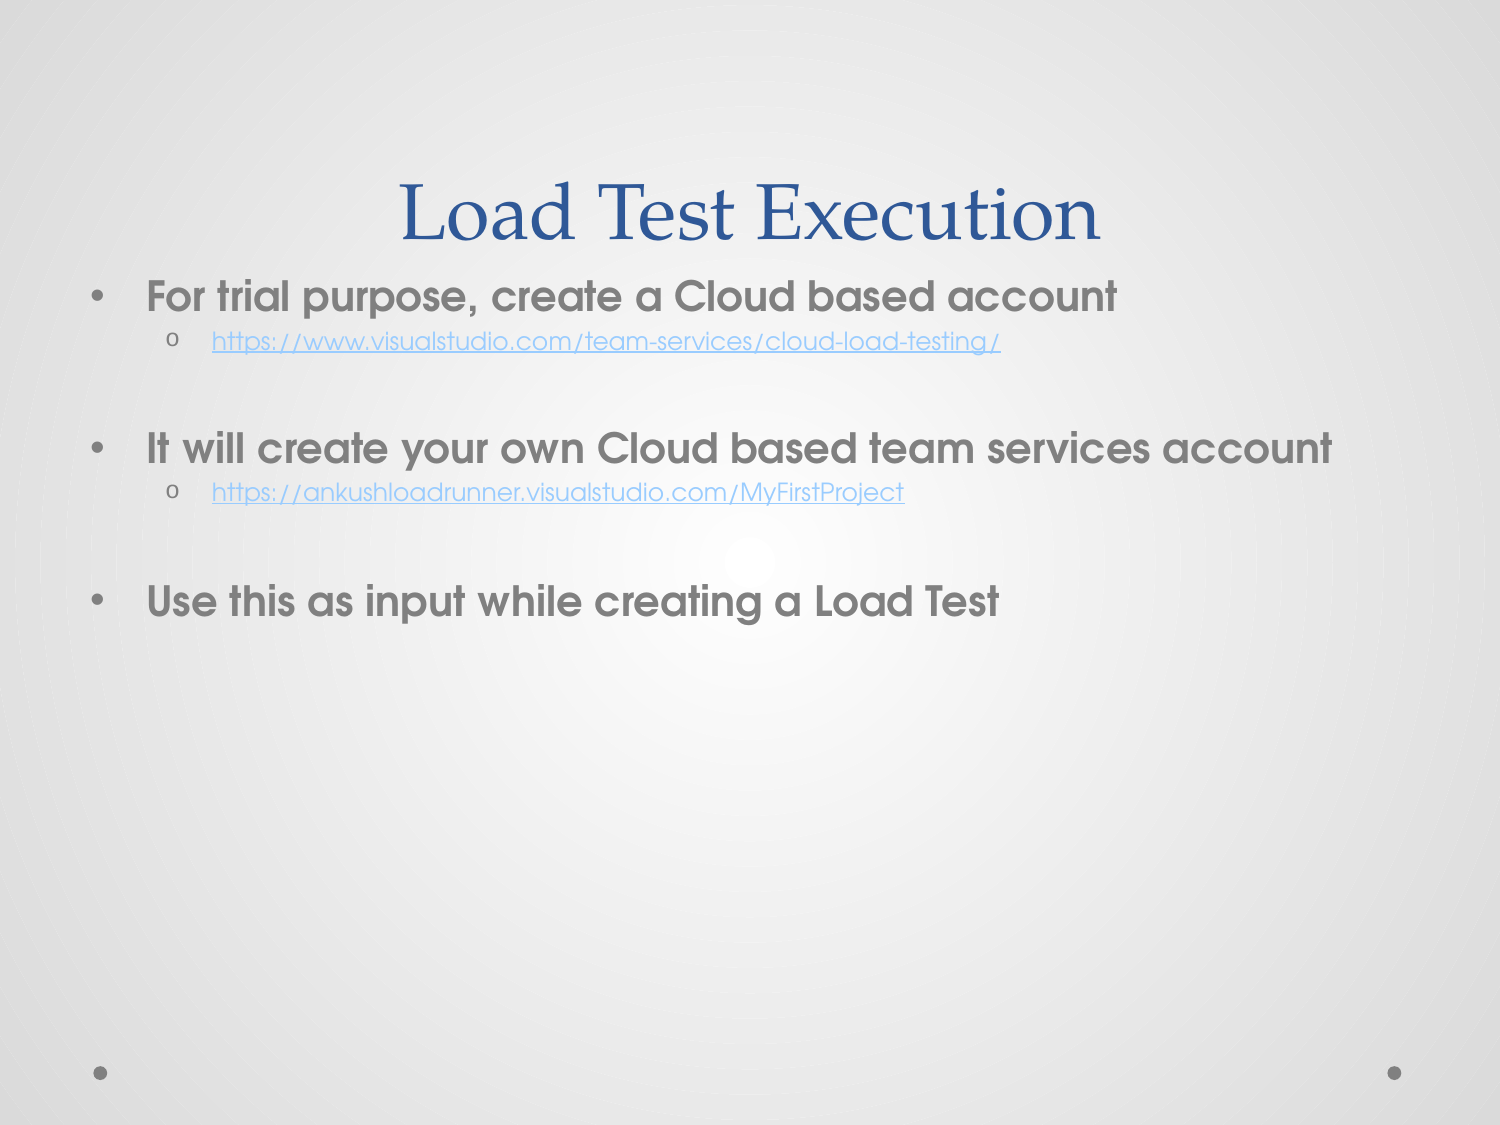

# Load Test Execution
For trial purpose, create a Cloud based account
https://www.visualstudio.com/team-services/cloud-load-testing/

It will create your own Cloud based team services account
https://ankushloadrunner.visualstudio.com/MyFirstProject

Use this as input while creating a Load Test